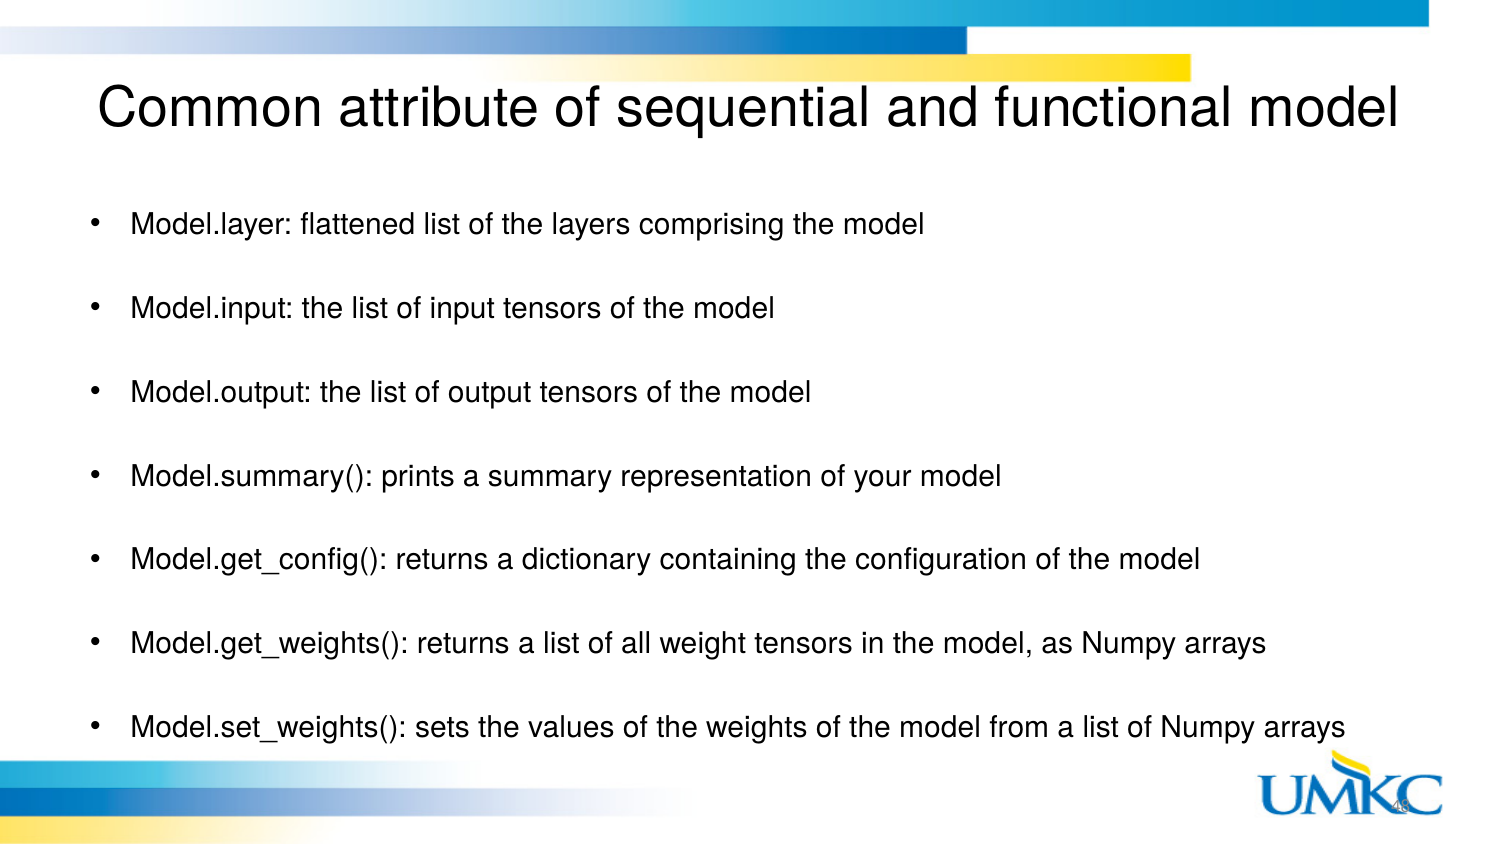

# Common attribute of sequential and functional model
Model.layer: flattened list of the layers comprising the model

Model.input: the list of input tensors of the model

Model.output: the list of output tensors of the model

Model.summary(): prints a summary representation of your model

Model.get_config(): returns a dictionary containing the configuration of the model

Model.get_weights(): returns a list of all weight tensors in the model, as Numpy arrays

Model.set_weights(): sets the values of the weights of the model from a list of Numpy arrays
48